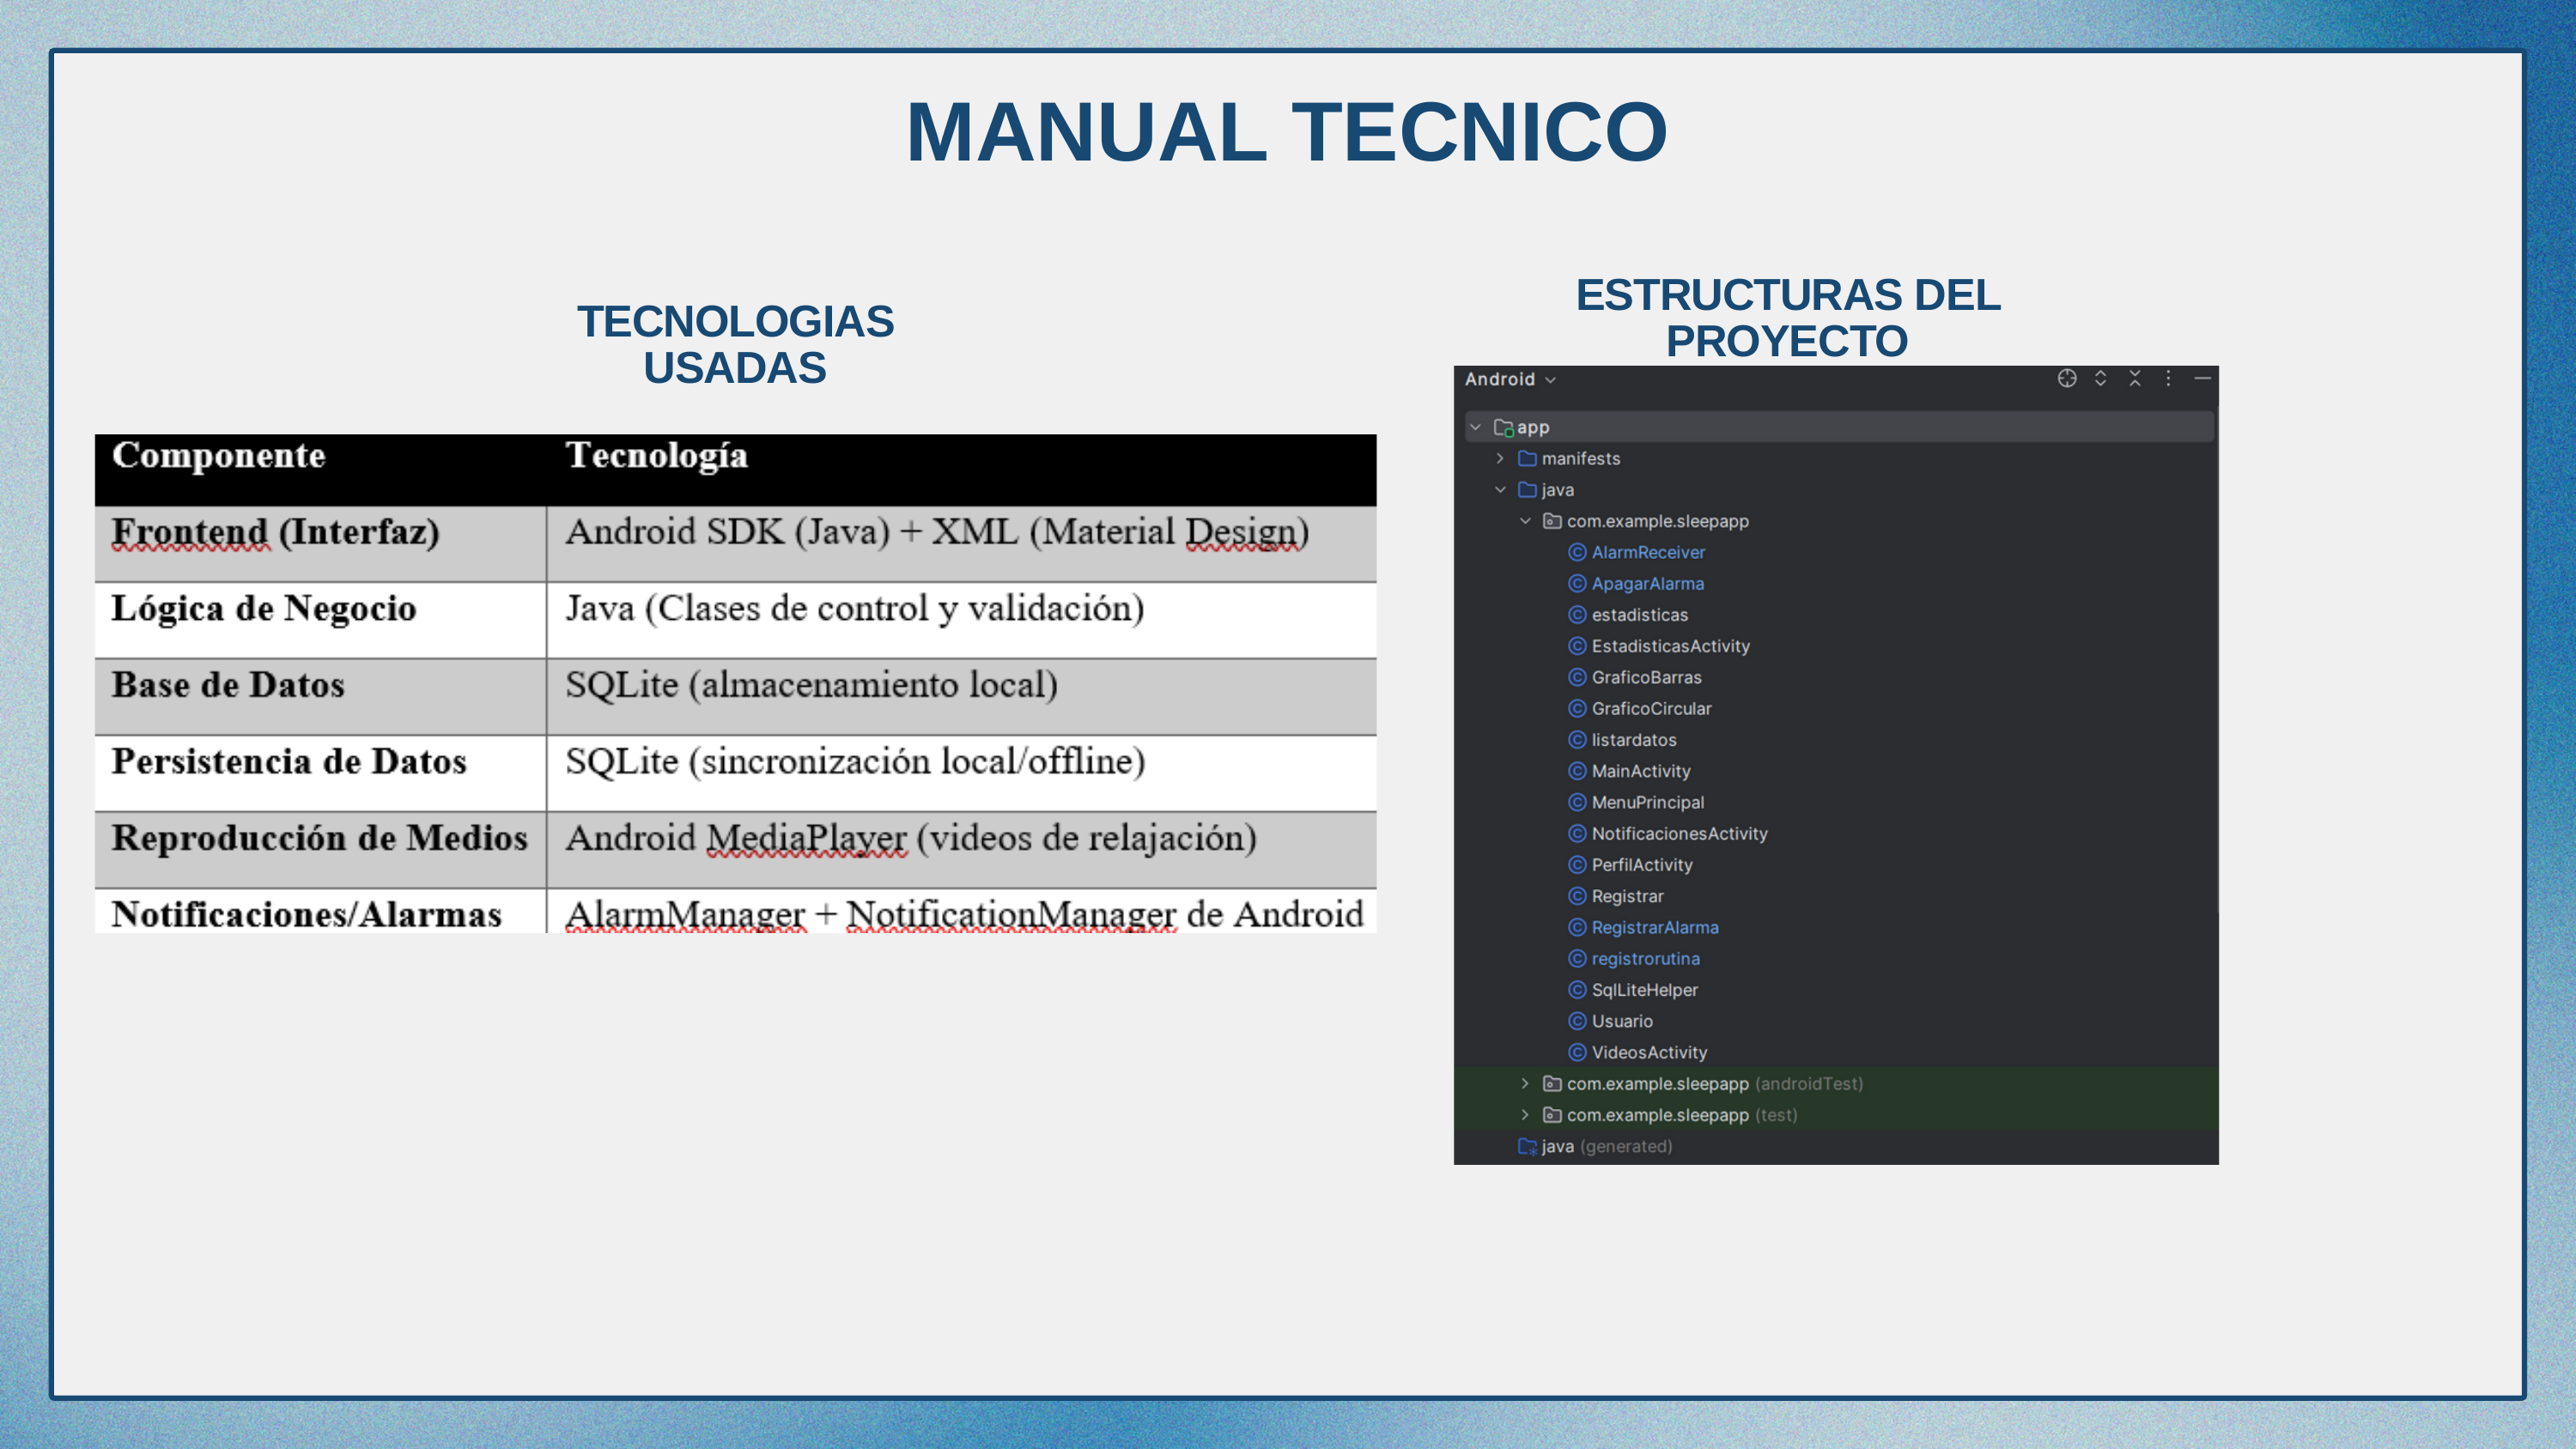

MANUAL TECNICO
ESTRUCTURAS DEL PROYECTO
TECNOLOGIAS USADAS